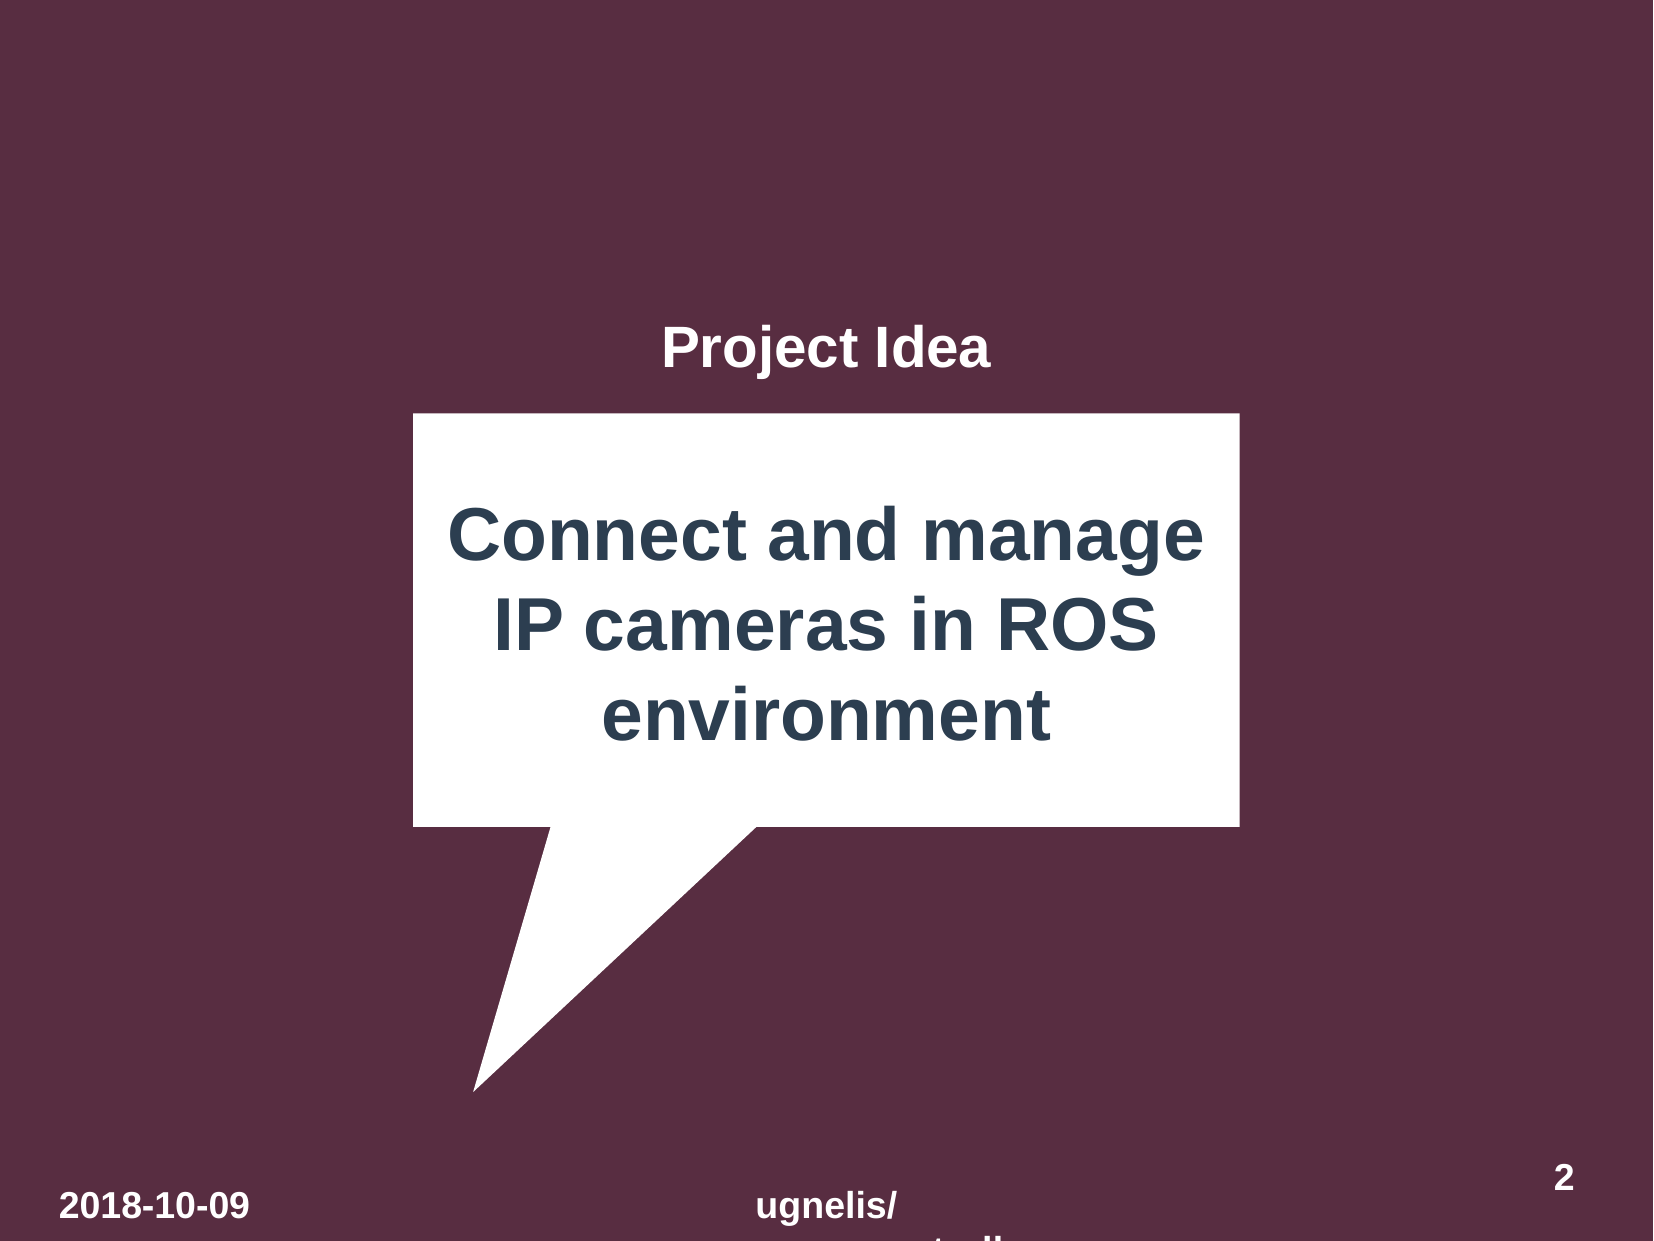

Project Idea
# Connect and manage IP cameras in ROS environment
2
2018-10-09
ugnelis/ros_cameras_controller